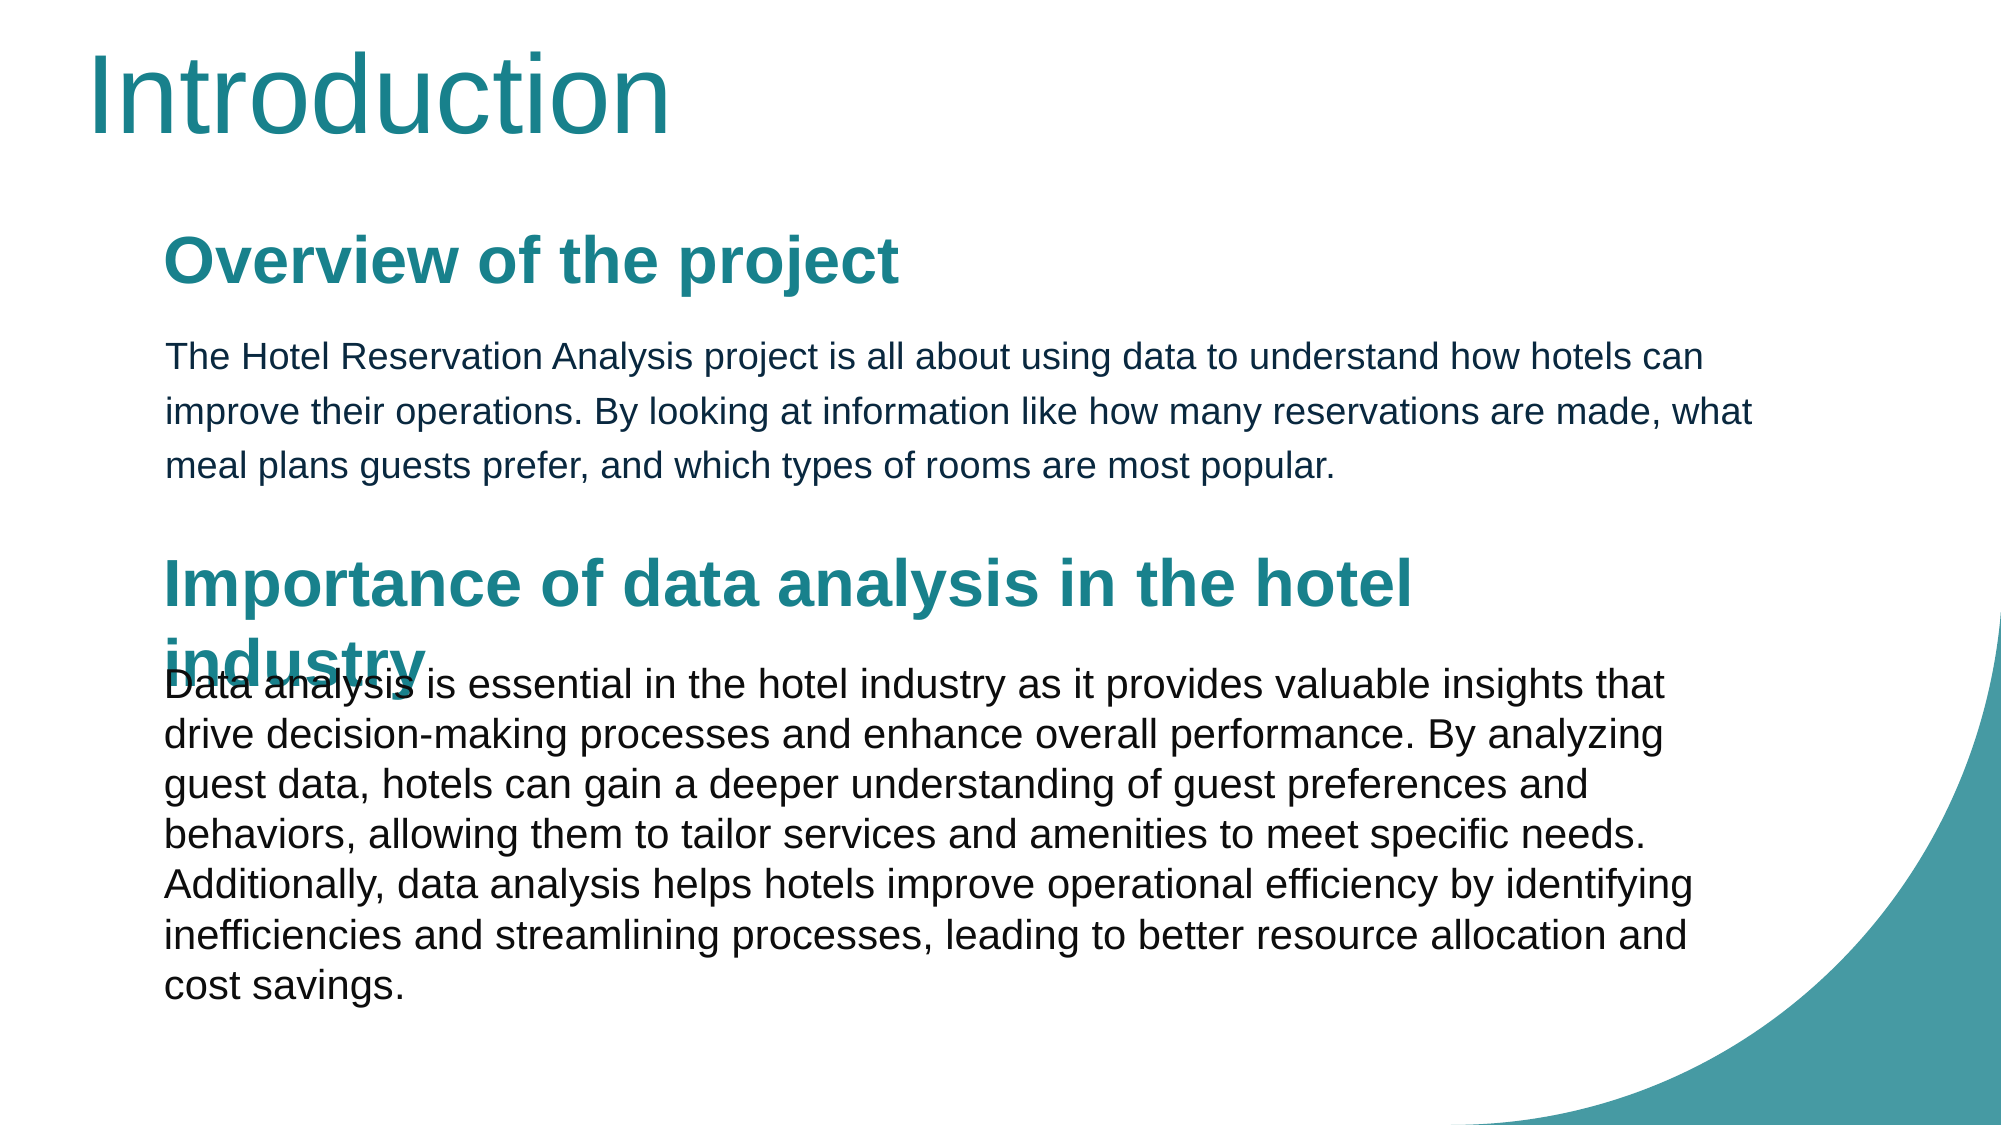

# Introduction
Overview of the project
The Hotel Reservation Analysis project is all about using data to understand how hotels can improve their operations. By looking at information like how many reservations are made, what meal plans guests prefer, and which types of rooms are most popular.
Importance of data analysis in the hotel industry
Data analysis is essential in the hotel industry as it provides valuable insights that drive decision-making processes and enhance overall performance. By analyzing guest data, hotels can gain a deeper understanding of guest preferences and behaviors, allowing them to tailor services and amenities to meet specific needs. Additionally, data analysis helps hotels improve operational efficiency by identifying inefficiencies and streamlining processes, leading to better resource allocation and cost savings.